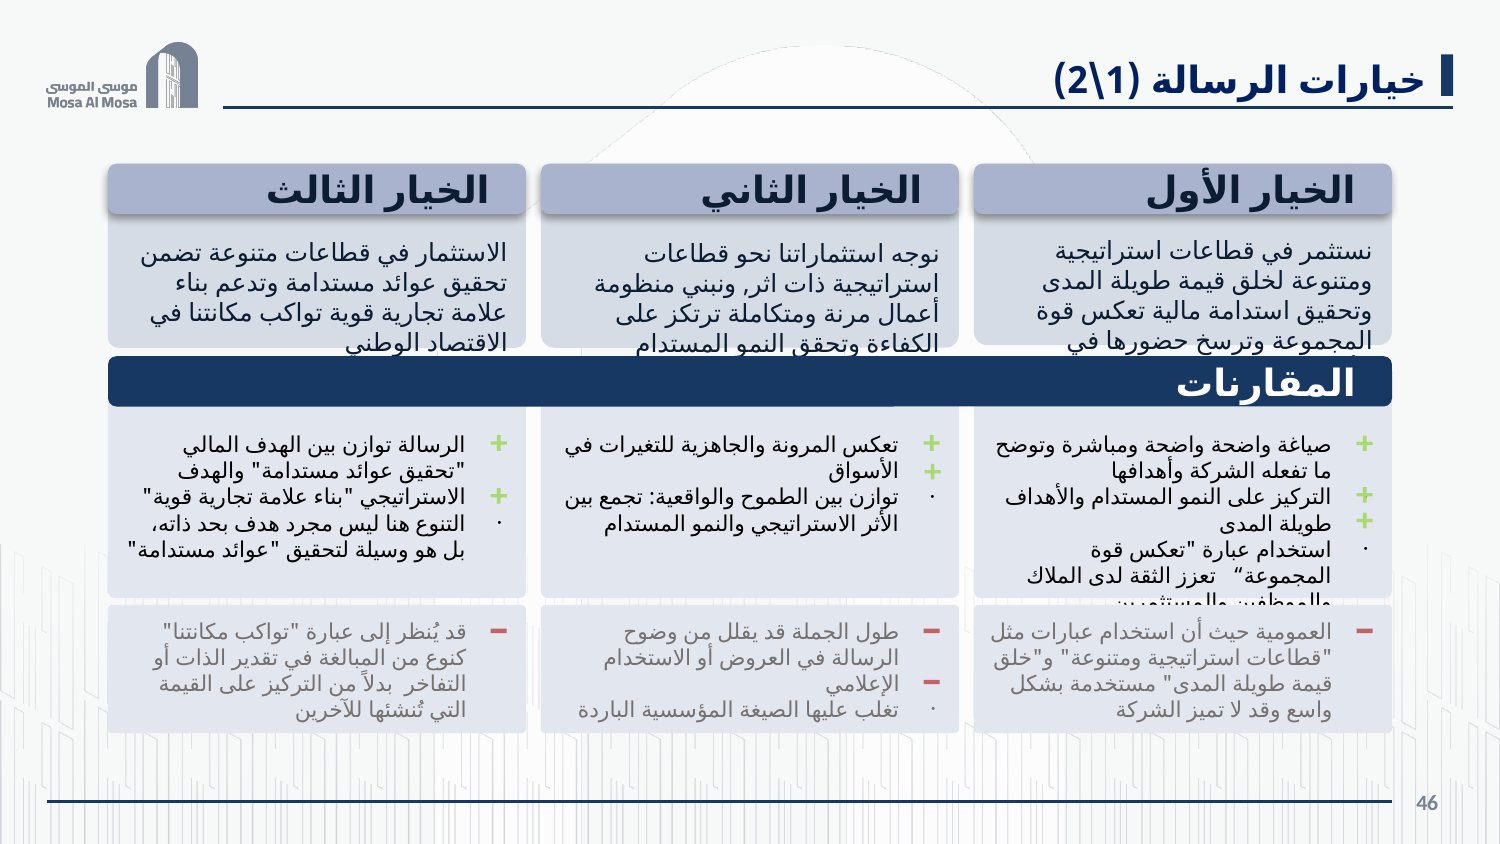

خيارات الرسالة (1\2)
الخيار الثالث
الخيار الثاني
الخيار الأول
نستثمر في قطاعات استراتيجية ومتنوعة لخلق قيمة طويلة المدى وتحقيق استدامة مالية تعكس قوة المجموعة وترسخ حضورها في الأسواق المحلية
الاستثمار في قطاعات متنوعة تضمن تحقيق عوائد مستدامة وتدعم بناء علامة تجارية قوية تواكب مكانتنا في الاقتصاد الوطني
نوجه استثماراتنا نحو قطاعات استراتيجية ذات اثر, ونبني منظومة أعمال مرنة ومتكاملة ترتكز على الكفاءة وتحقق النمو المستدام وتواكب تطلعات السوق
المقارنات
الرسالة توازن بين الهدف المالي "تحقيق عوائد مستدامة" والهدف الاستراتيجي "بناء علامة تجارية قوية"
التنوع هنا ليس مجرد هدف بحد ذاته، بل هو وسيلة لتحقيق "عوائد مستدامة"

تعكس المرونة والجاهزية للتغيرات في الأسواق
توازن بين الطموح والواقعية: تجمع بين الأثر الاستراتيجي والنمو المستدام
صياغة واضحة واضحة ومباشرة وتوضح ما تفعله الشركة وأهدافها
التركيز على النمو المستدام والأهداف طويلة المدى
استخدام عبارة "تعكس قوة المجموعة“   تعزز الثقة لدى الملاك والموظفين والمستثمرين

قد يُنظر إلى عبارة "تواكب مكانتنا" كنوع من المبالغة في تقدير الذات أو التفاخر  بدلاً من التركيز على القيمة التي تُنشئها للآخرين

طول الجملة قد يقلل من وضوح الرسالة في العروض أو الاستخدام الإعلامي
تغلب عليها الصيغة المؤسسية الباردة
العمومية حيث أن استخدام عبارات مثل "قطاعات استراتيجية ومتنوعة" و"خلق قيمة طويلة المدى" مستخدمة بشكل واسع وقد لا تميز الشركة

46